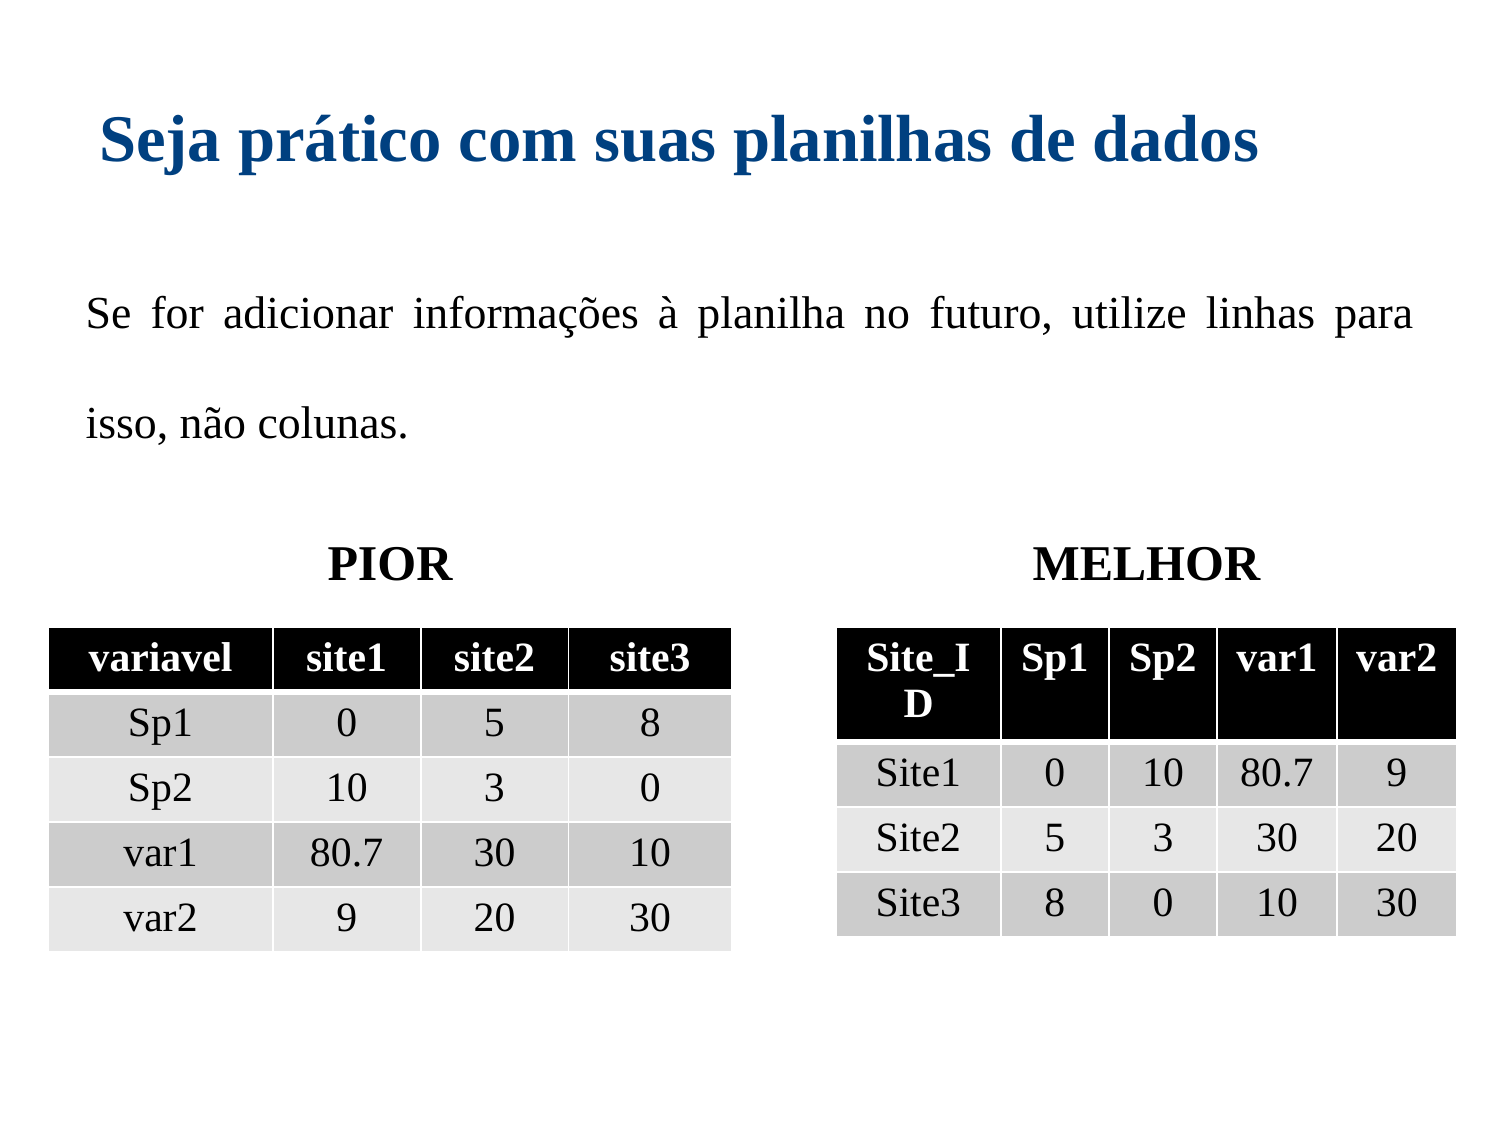

Seja prático com suas planilhas de dados
Se for adicionar informações à planilha no futuro, utilize linhas para isso, não colunas.
PIOR
MELHOR
| variavel | site1 | site2 | site3 |
| --- | --- | --- | --- |
| Sp1 | 0 | 5 | 8 |
| Sp2 | 10 | 3 | 0 |
| var1 | 80.7 | 30 | 10 |
| var2 | 9 | 20 | 30 |
| Site\_ID | Sp1 | Sp2 | var1 | var2 |
| --- | --- | --- | --- | --- |
| Site1 | 0 | 10 | 80.7 | 9 |
| Site2 | 5 | 3 | 30 | 20 |
| Site3 | 8 | 0 | 10 | 30 |